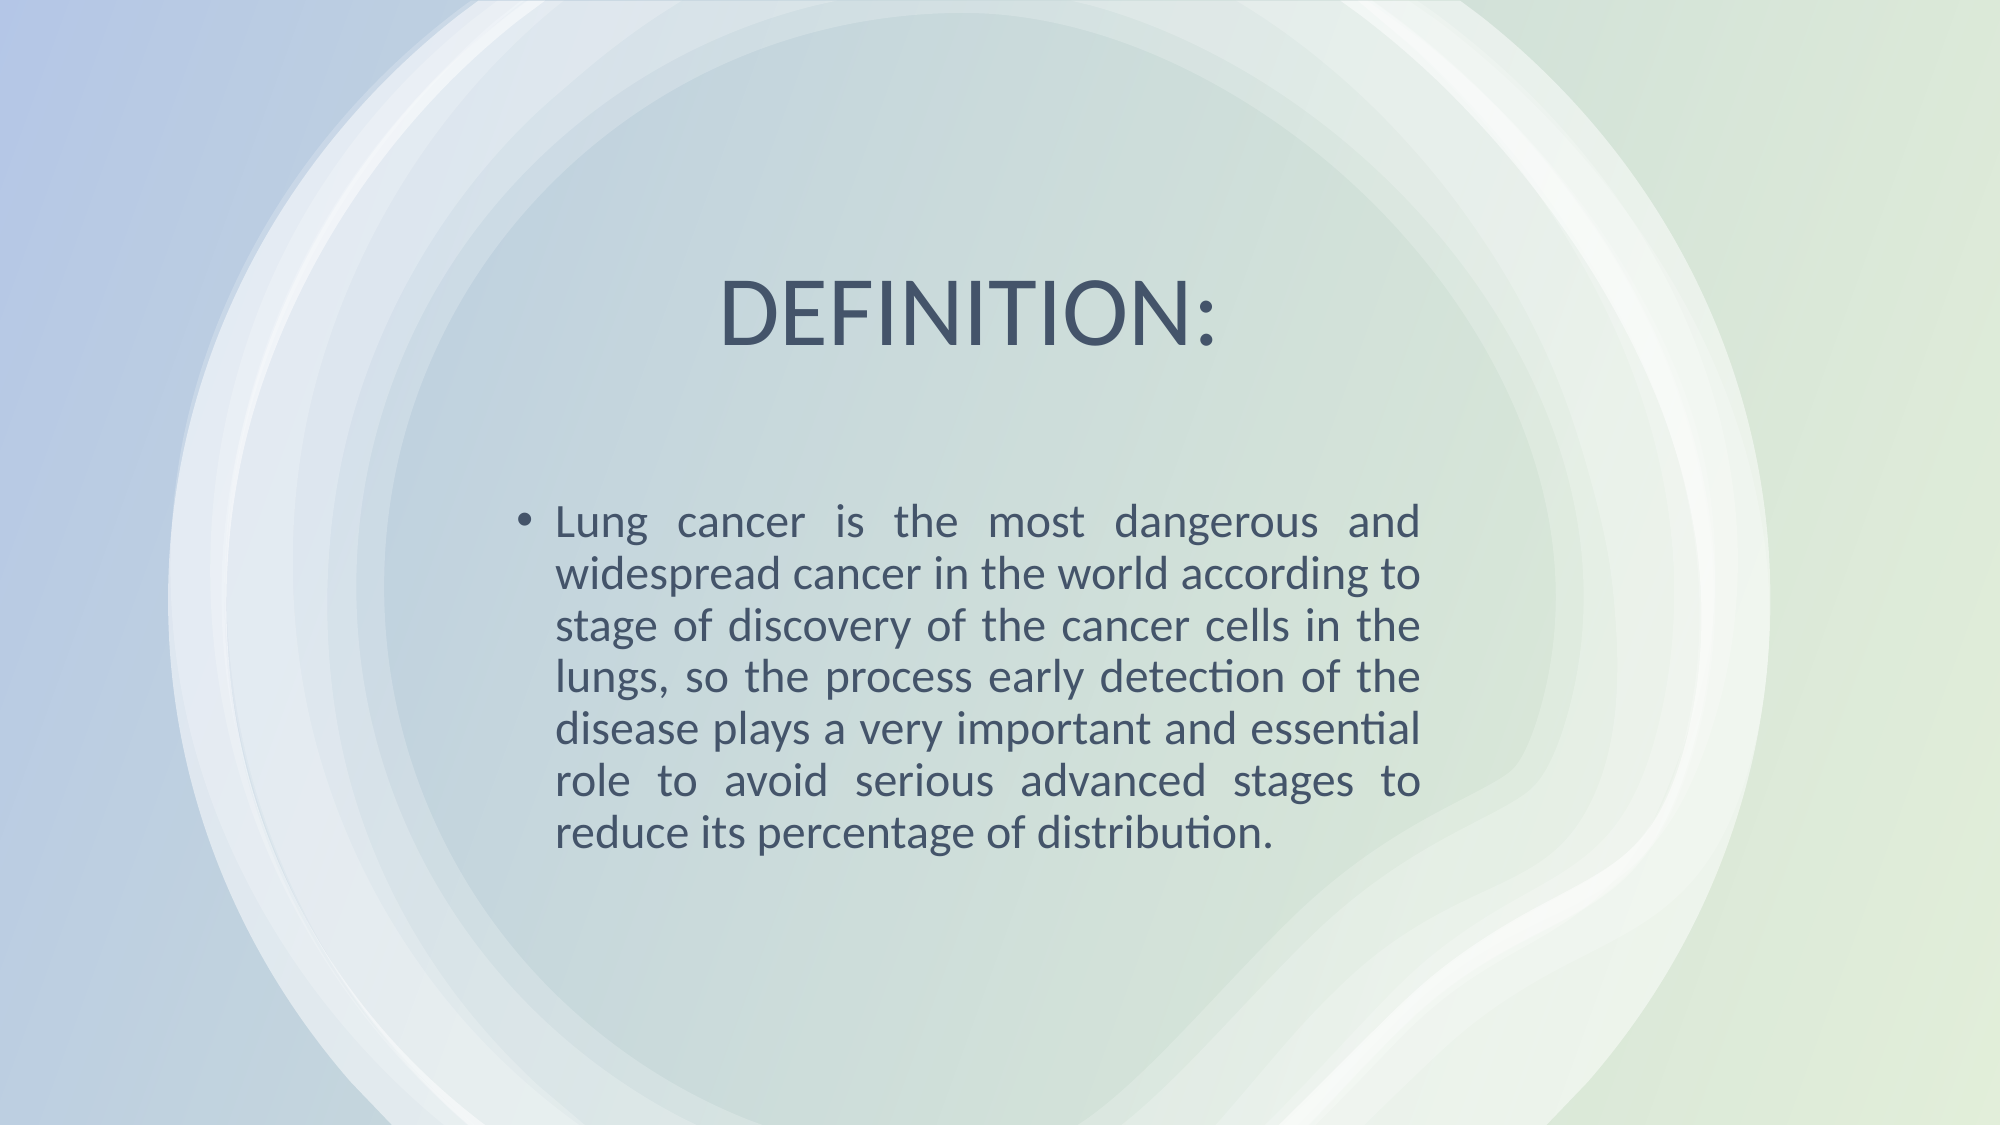

# DEFINITION:
Lung cancer is the most dangerous and widespread cancer in the world according to stage of discovery of the cancer cells in the lungs, so the process early detection of the disease plays a very important and essential role to avoid serious advanced stages to reduce its percentage of distribution.